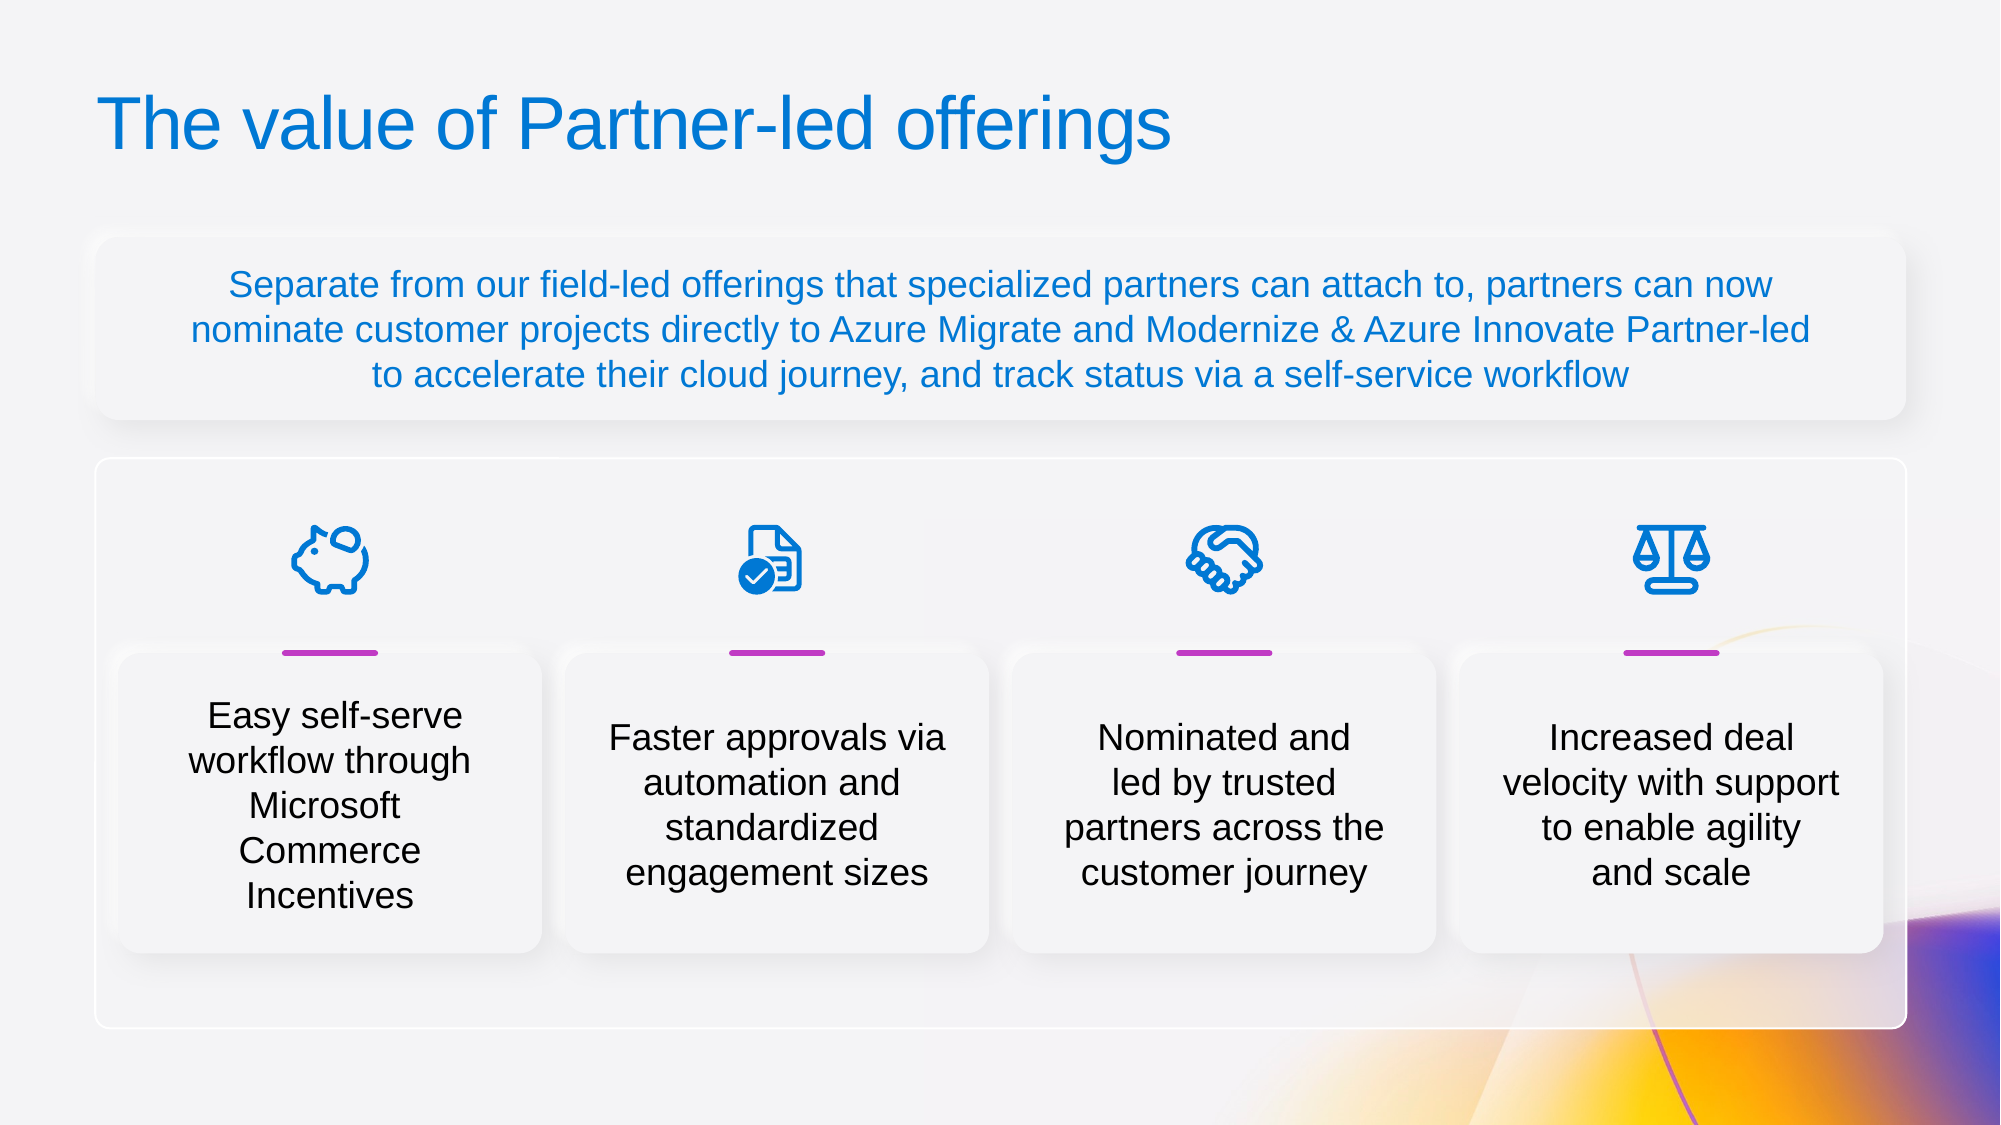

# The value of Partner-led offerings

Separate from our field-led offerings that specialized partners can attach to, partners can now nominate customer projects directly to Azure Migrate and Modernize & Azure Innovate Partner-led
to accelerate their cloud journey, and track status via a self-service workflow

 Easy self-serve workflow through Microsoft ​
Commerce Incentives
Faster approvals via automation and
standardized
engagement sizes
Nominated and
led by trusted partners across the customer journey
Increased deal velocity with support to enable agility
and scale